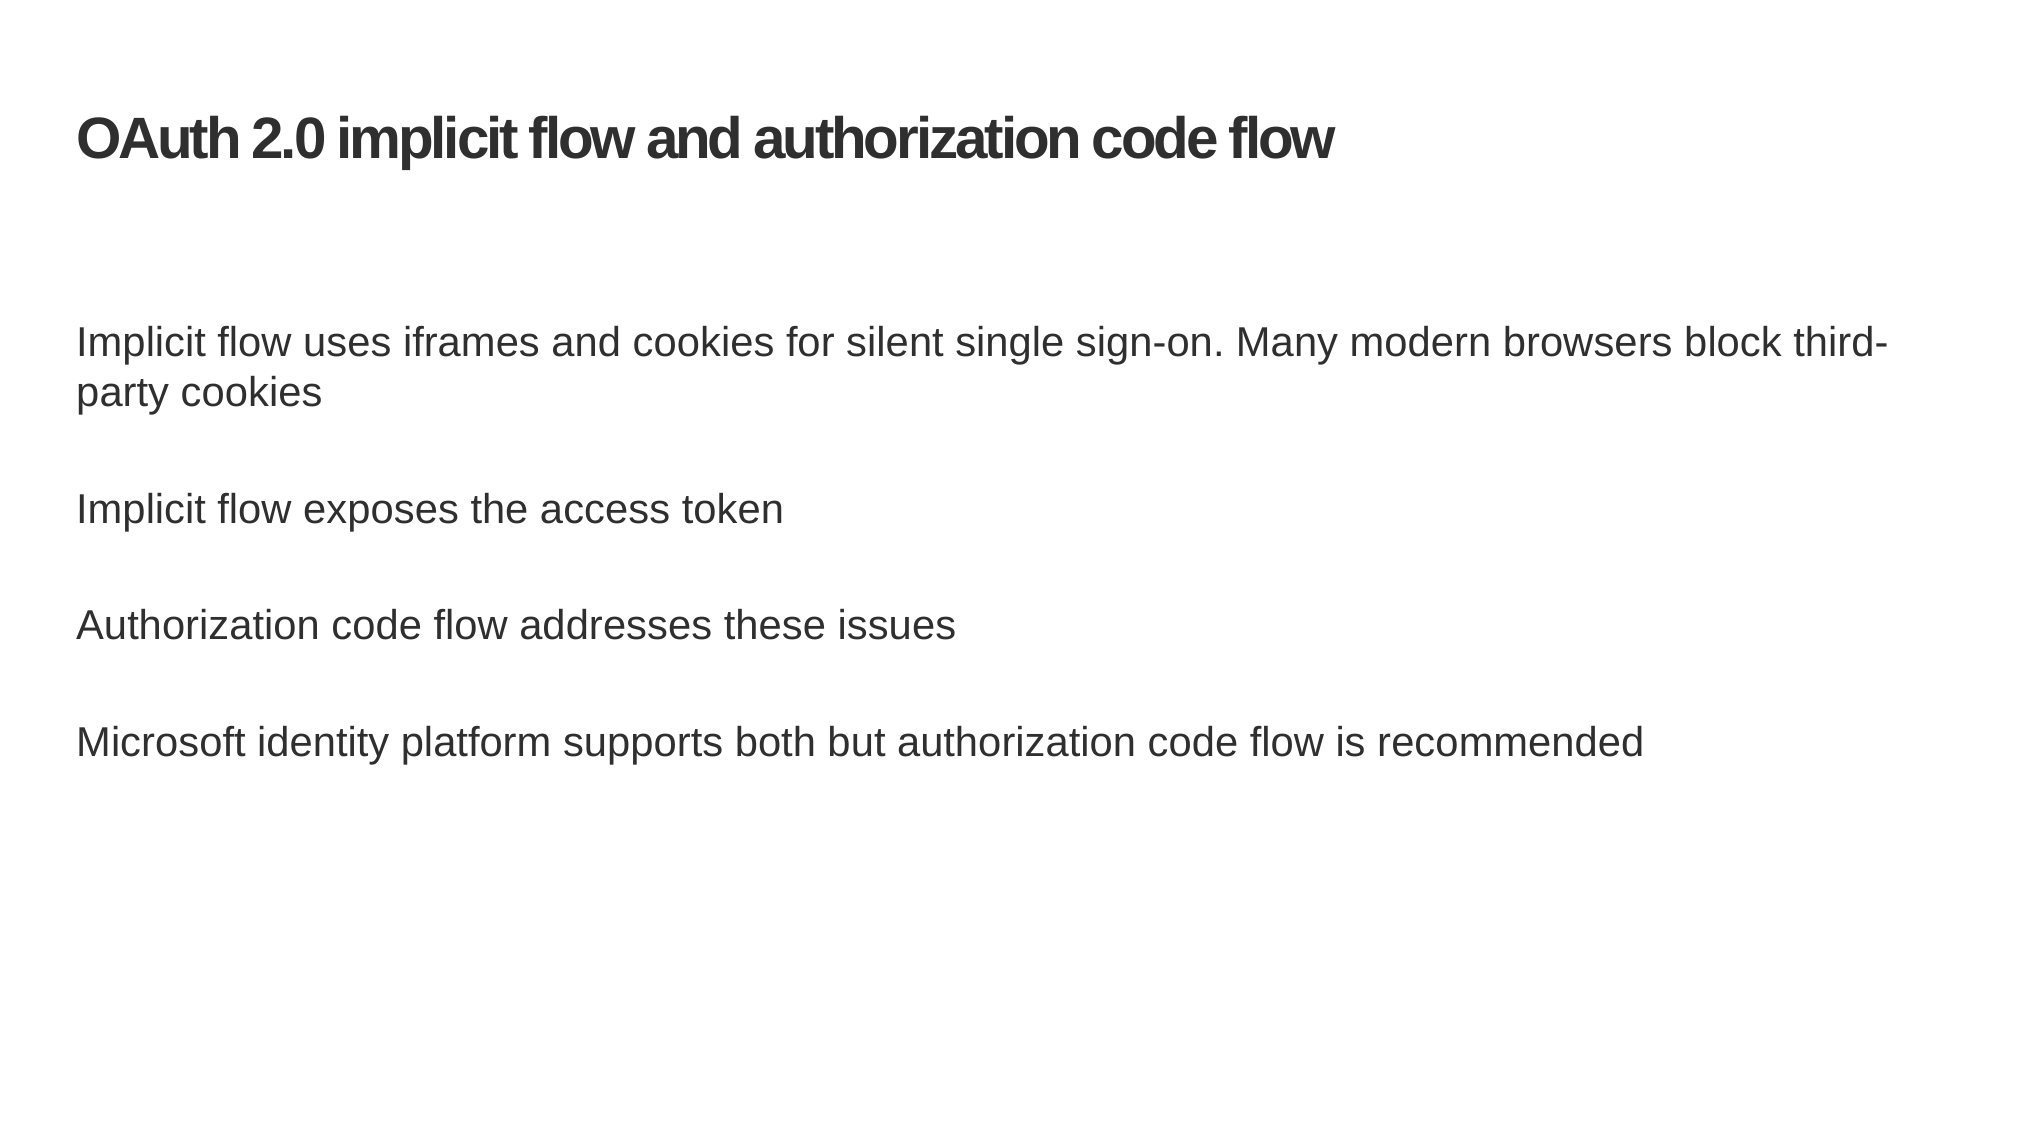

# OAuth 2.0 implicit flow and authorization code flow
Implicit flow uses iframes and cookies for silent single sign-on. Many modern browsers block third-party cookies

Implicit flow exposes the access token

Authorization code flow addresses these issues

Microsoft identity platform supports both but authorization code flow is recommended